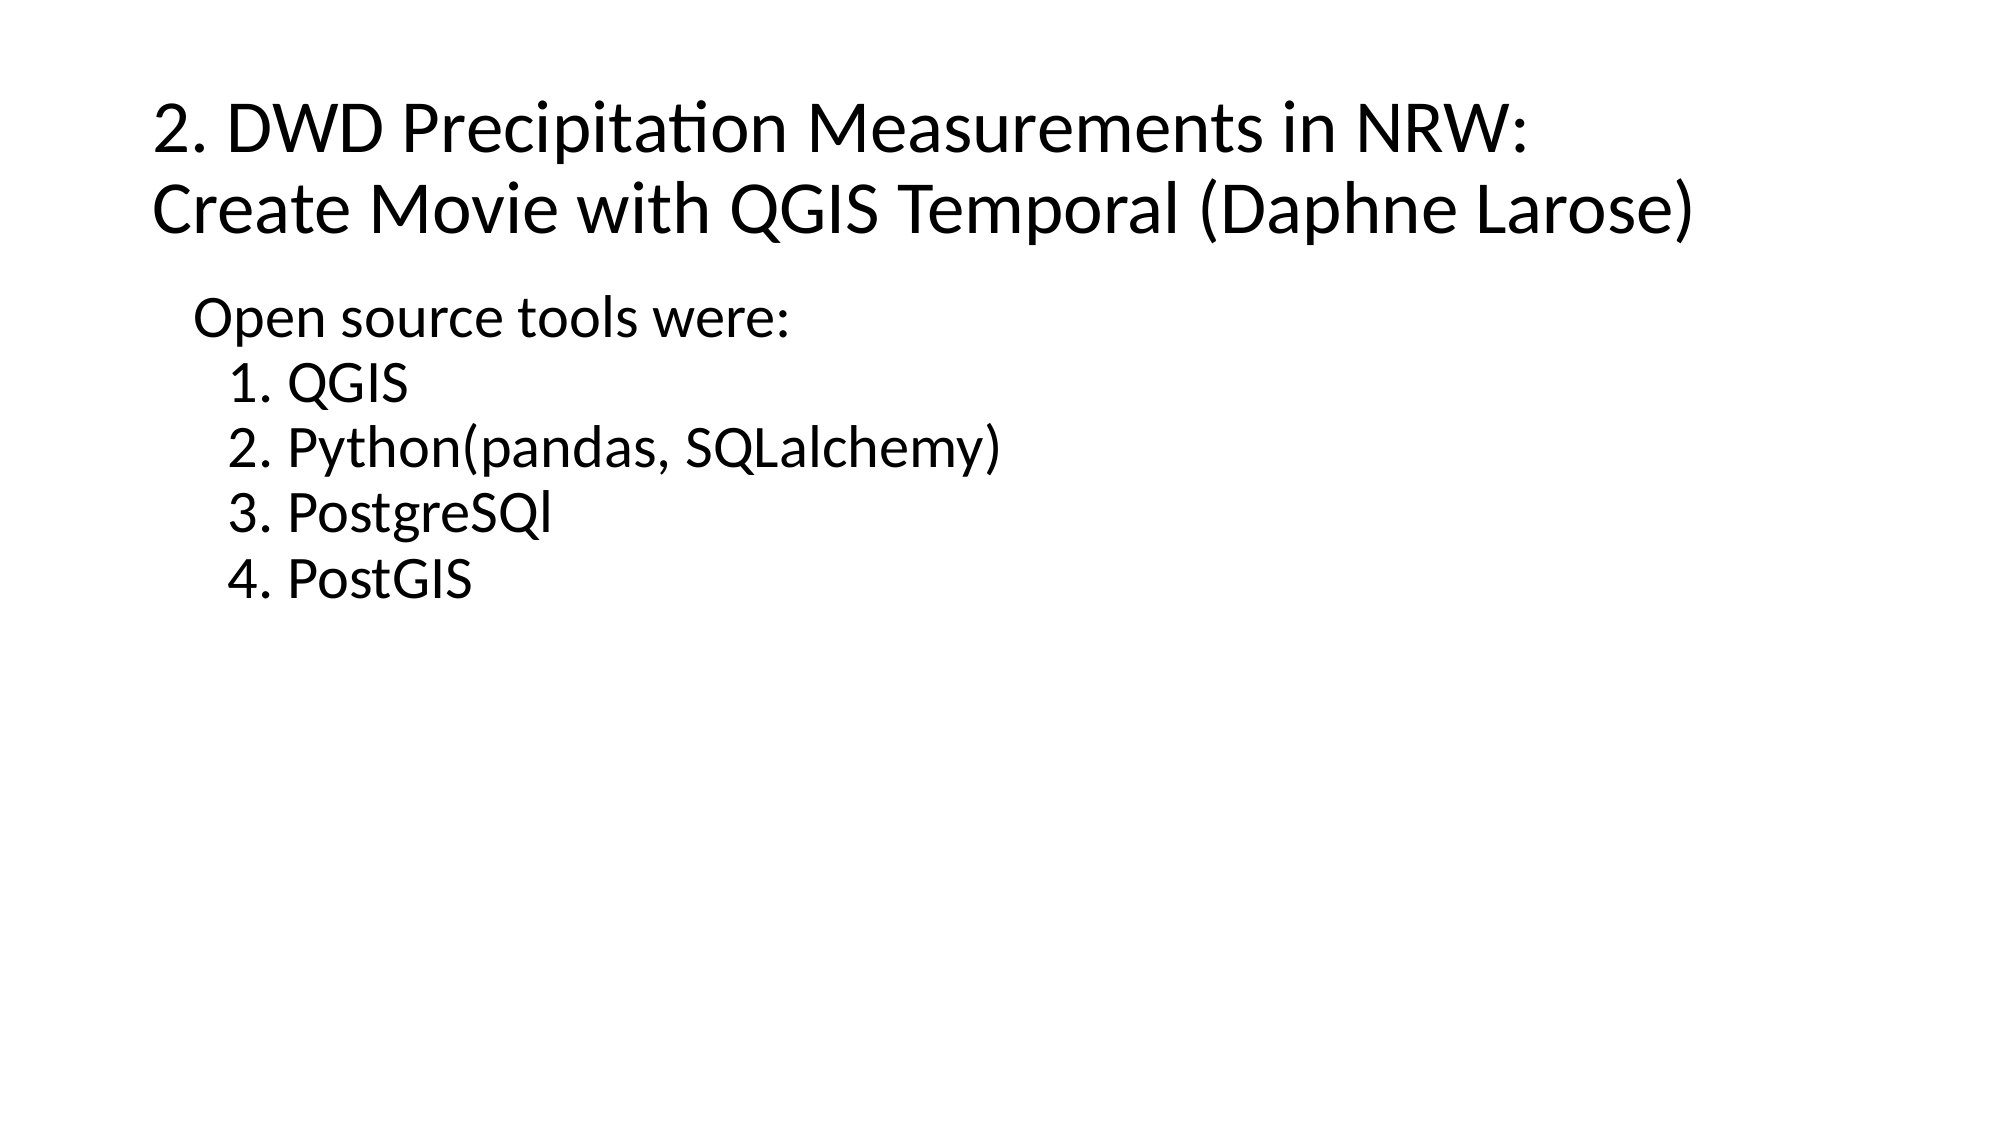

# 2. DWD Precipitation Measurements in NRW: Create Movie with QGIS Temporal (Daphne Larose)
   Open source tools were:
1. QGIS
2. Python(pandas, SQLalchemy)
3. PostgreSQl
4. PostGIS